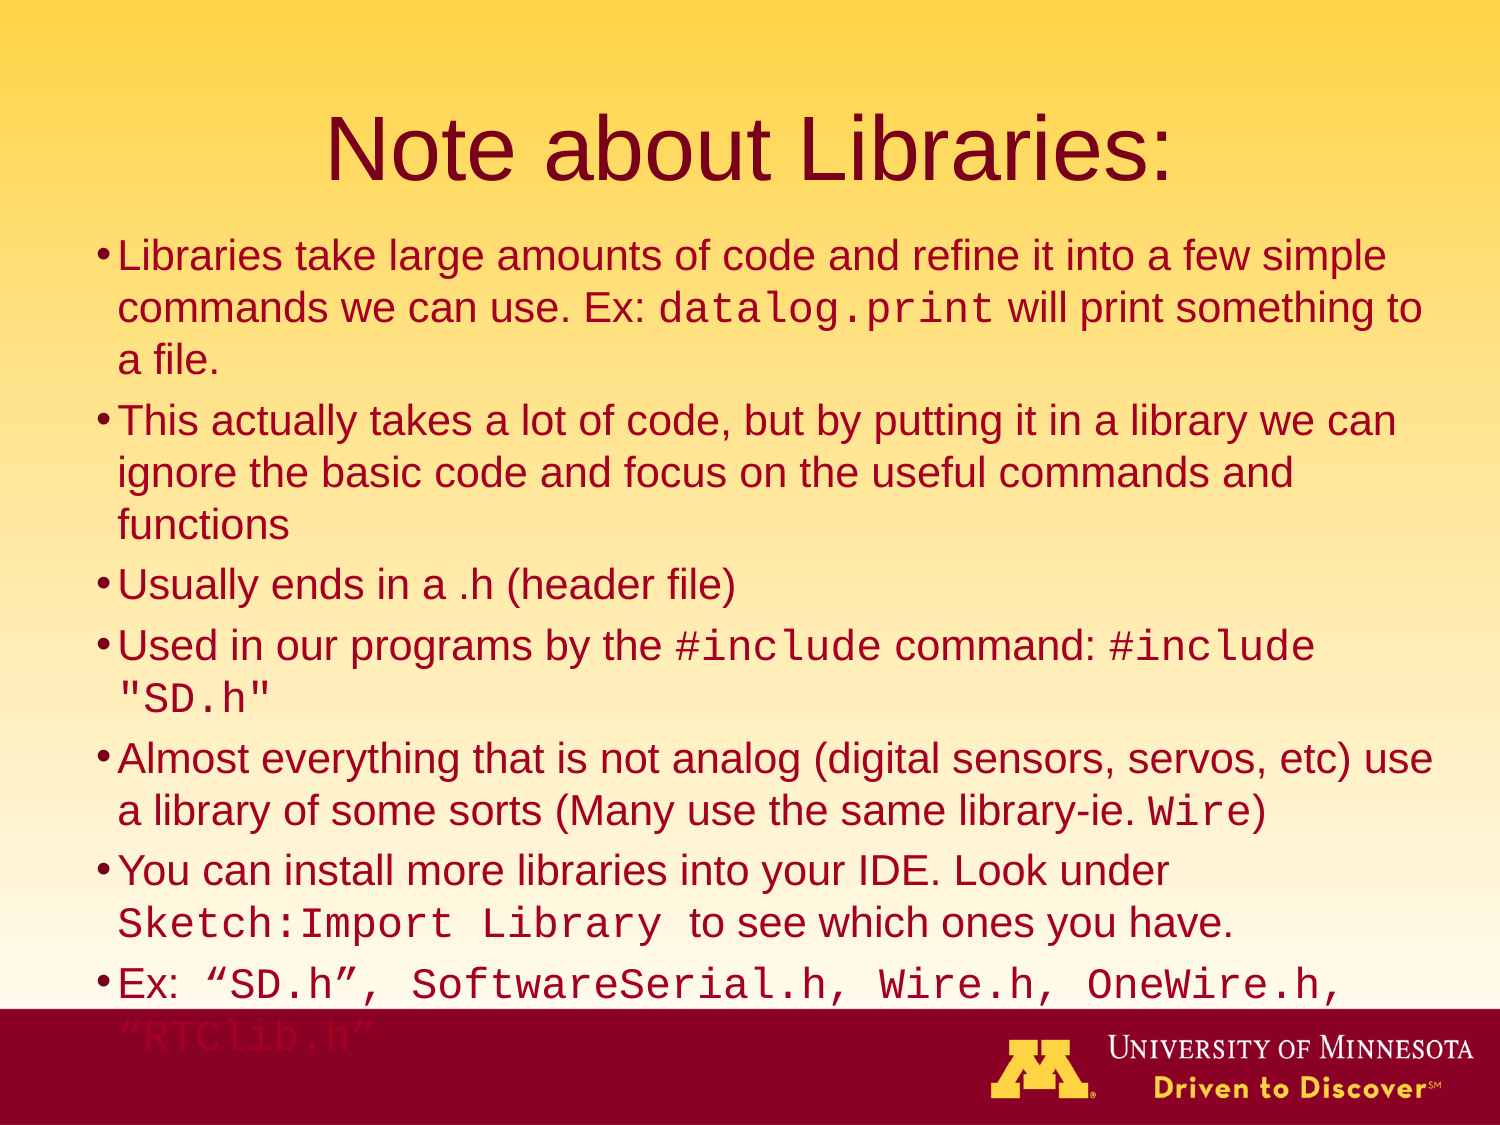

# Note about Libraries:
Libraries take large amounts of code and refine it into a few simple commands we can use. Ex: datalog.print will print something to a file.
This actually takes a lot of code, but by putting it in a library we can ignore the basic code and focus on the useful commands and functions
Usually ends in a .h (header file)
Used in our programs by the #include command: #include "SD.h"
Almost everything that is not analog (digital sensors, servos, etc) use a library of some sorts (Many use the same library-ie. Wire)
You can install more libraries into your IDE. Look under Sketch:Import Library to see which ones you have.
Ex:  “SD.h”, SoftwareSerial.h, Wire.h, OneWire.h, “RTClib.h”